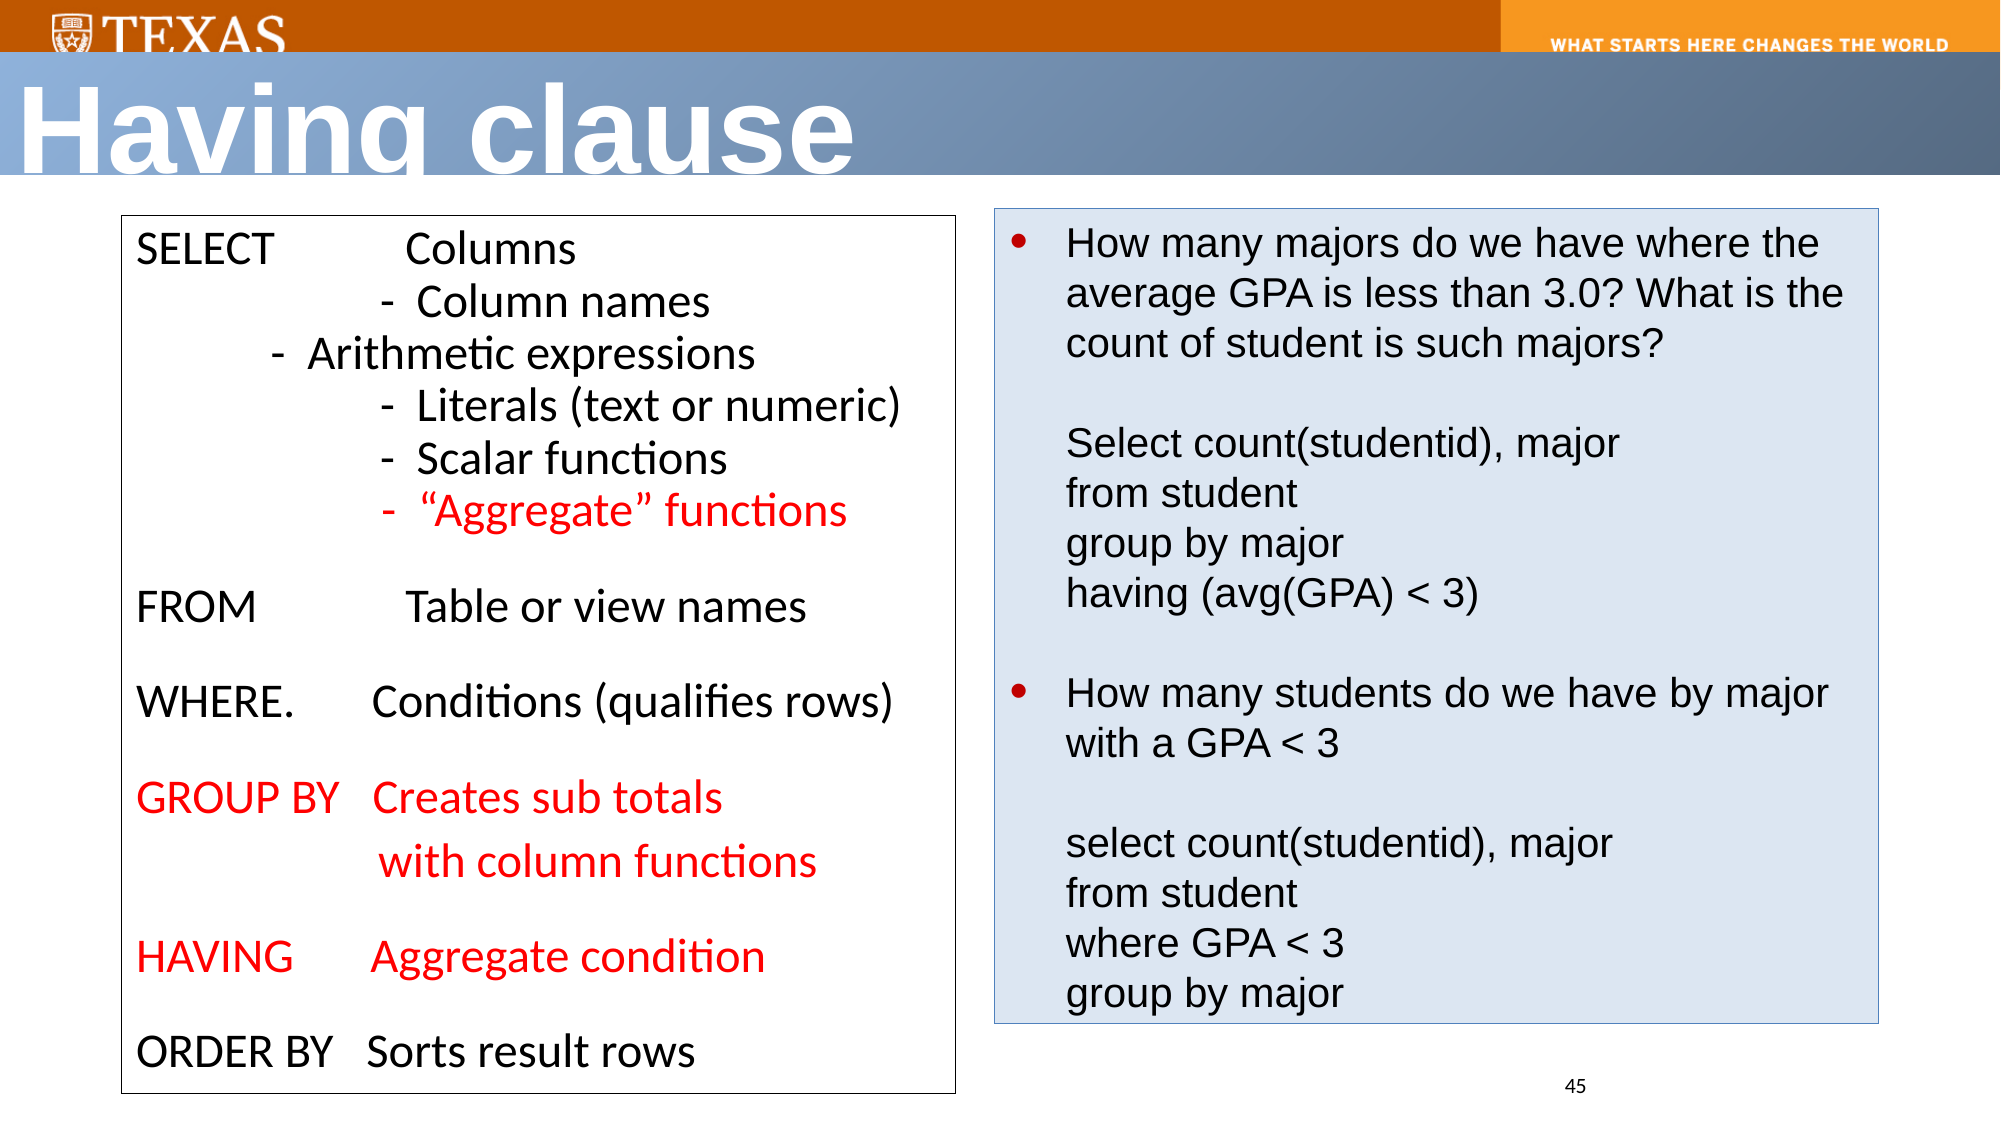

Having clause

How many majors do we have where the  average GPA is less than 3.0? What is the count of student is such majors?
Select count(studentid), major
from student
group by major
having (avg(GPA) < 3)

How many students do we have by major with a GPA < 3
select count(studentid), major
from student
where GPA < 3
group by major
SELECT	        Columns
                   -  Column names
	         -  Arithmetic expressions
                   -  Literals (text or numeric)
                   -  Scalar functions
                   -  “Aggregate” functions
FROM	        Table or view names
WHERE.       Conditions (qualifies rows)
GROUP BY   Creates sub totals
                      with column functions
HAVING       Aggregate condition
ORDER BY   Sorts result rows
45